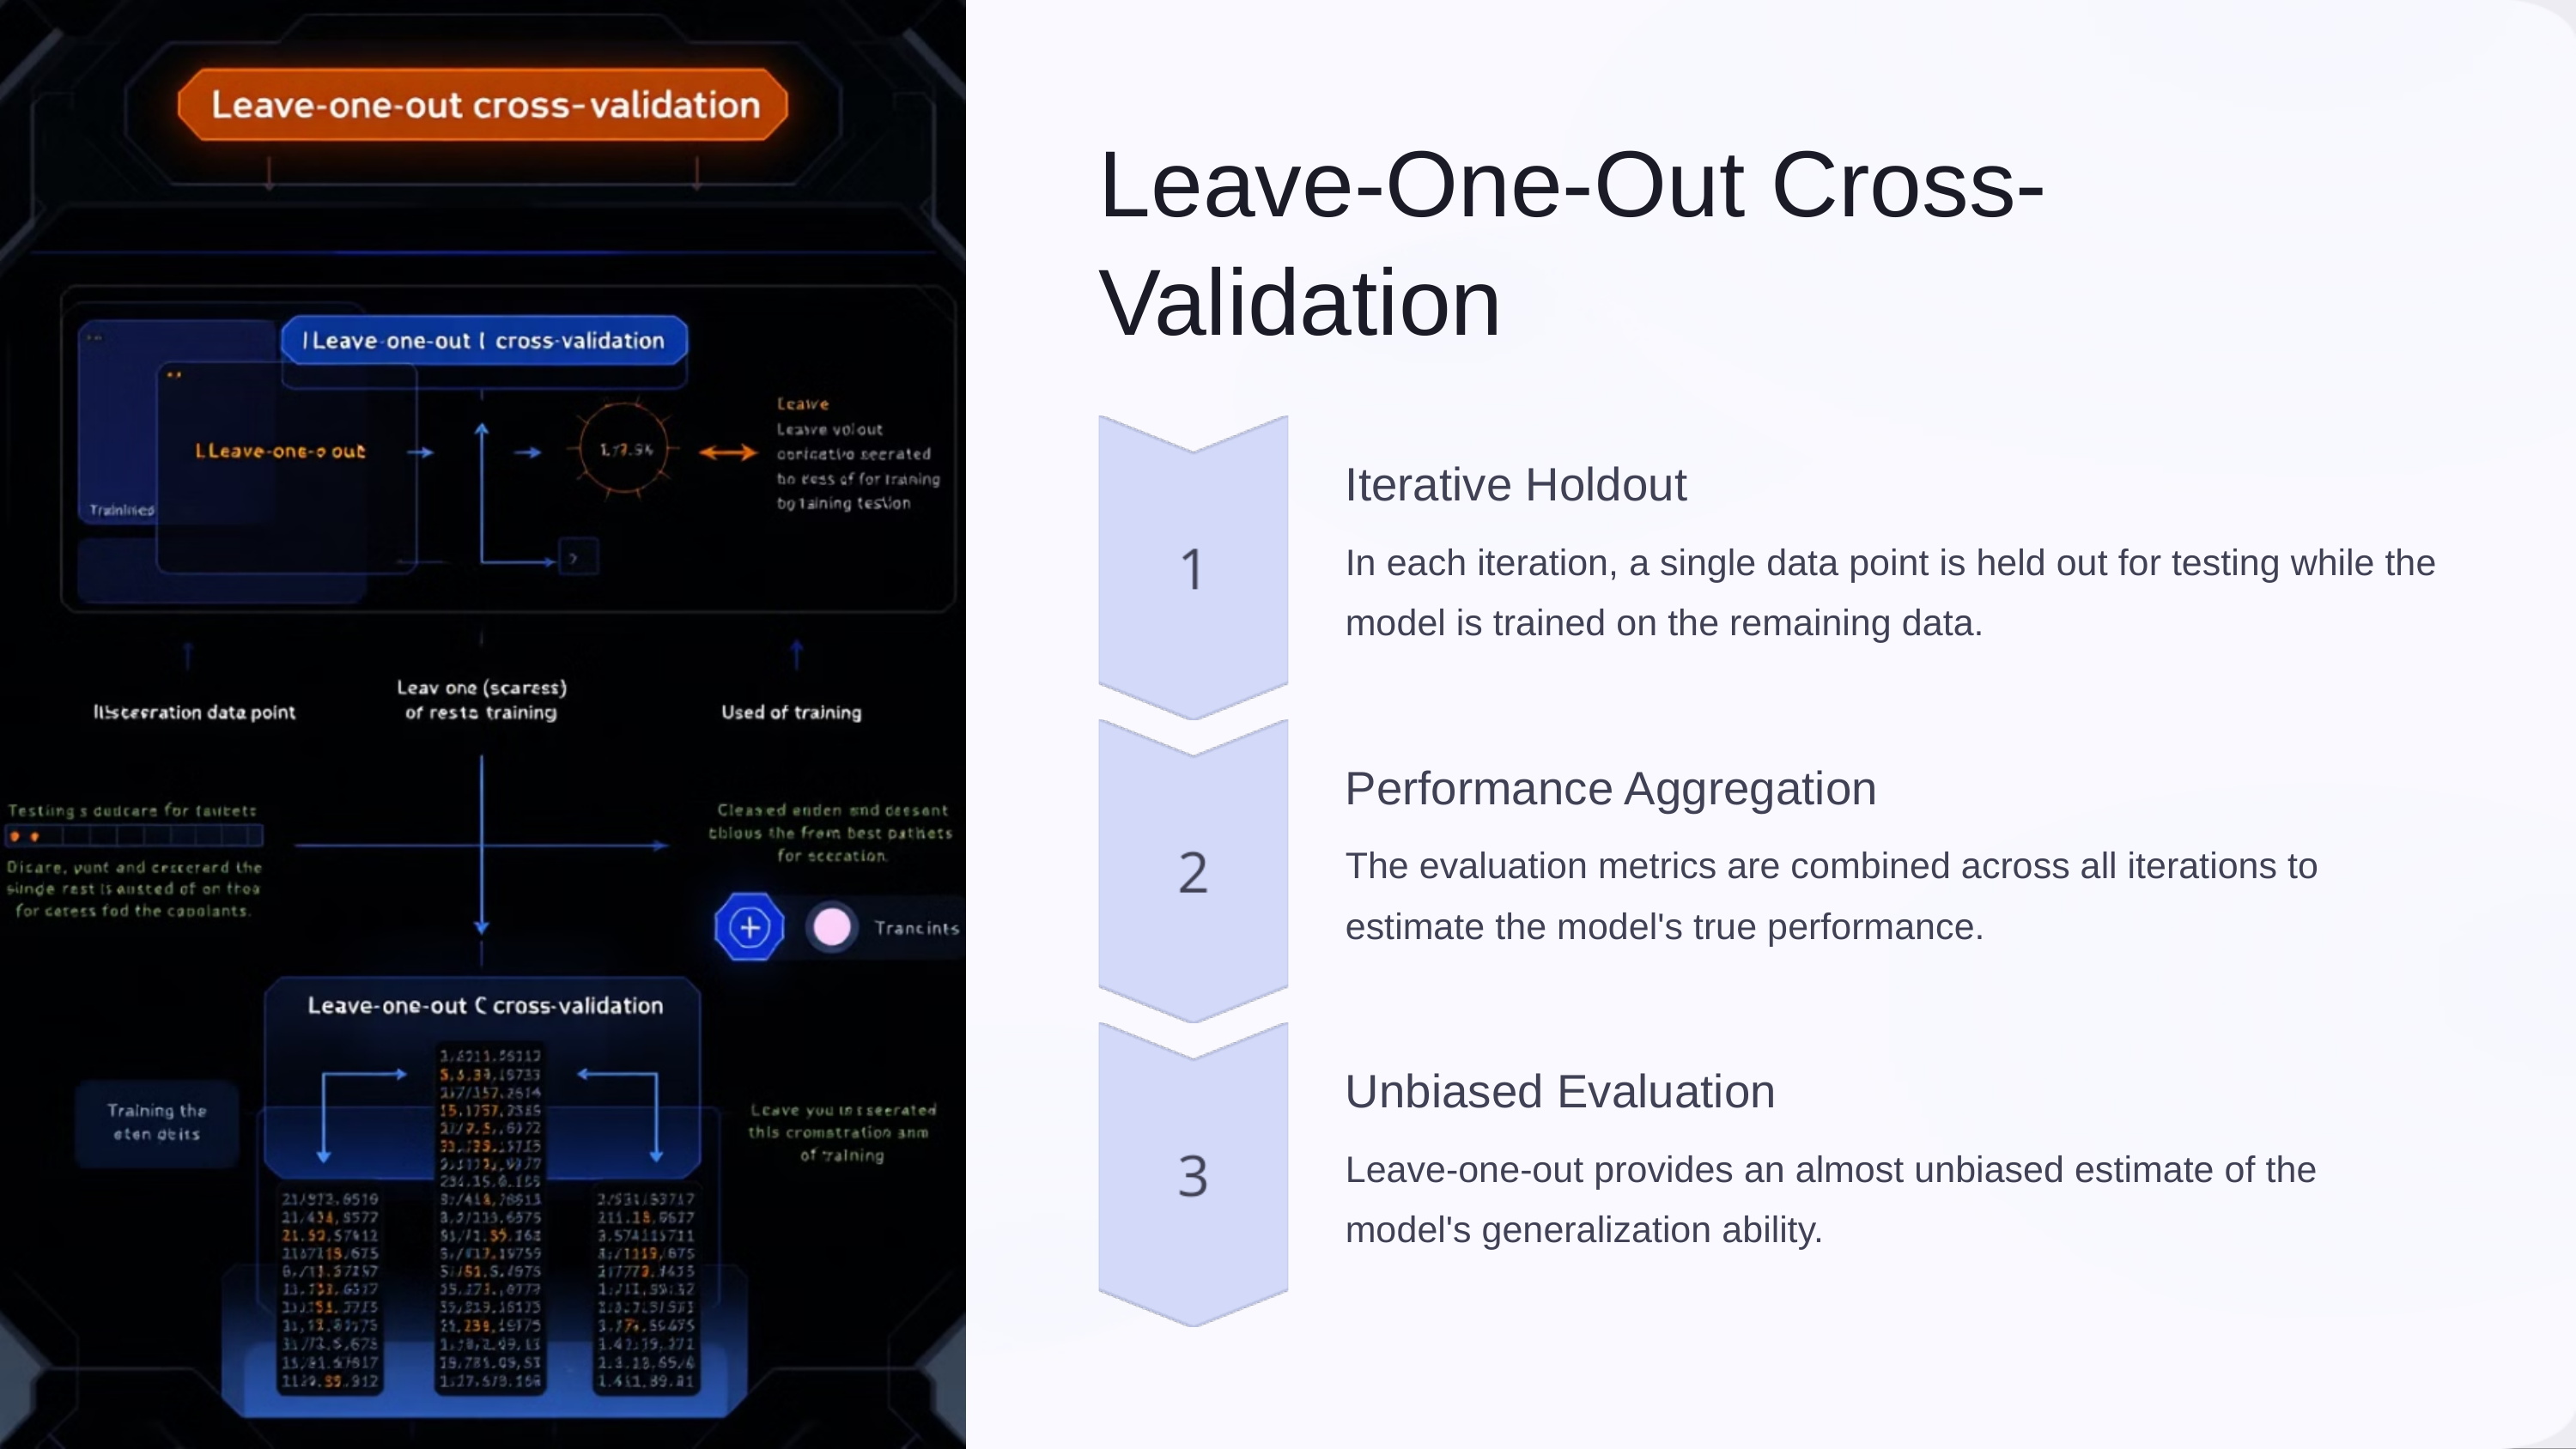

Leave-One-Out Cross-Validation

Iterative Holdout
In each iteration, a single data point is held out for testing while the model is trained on the remaining data.

Performance Aggregation
The evaluation metrics are combined across all iterations to estimate the model's true performance.

Unbiased Evaluation
Leave-one-out provides an almost unbiased estimate of the model's generalization ability.